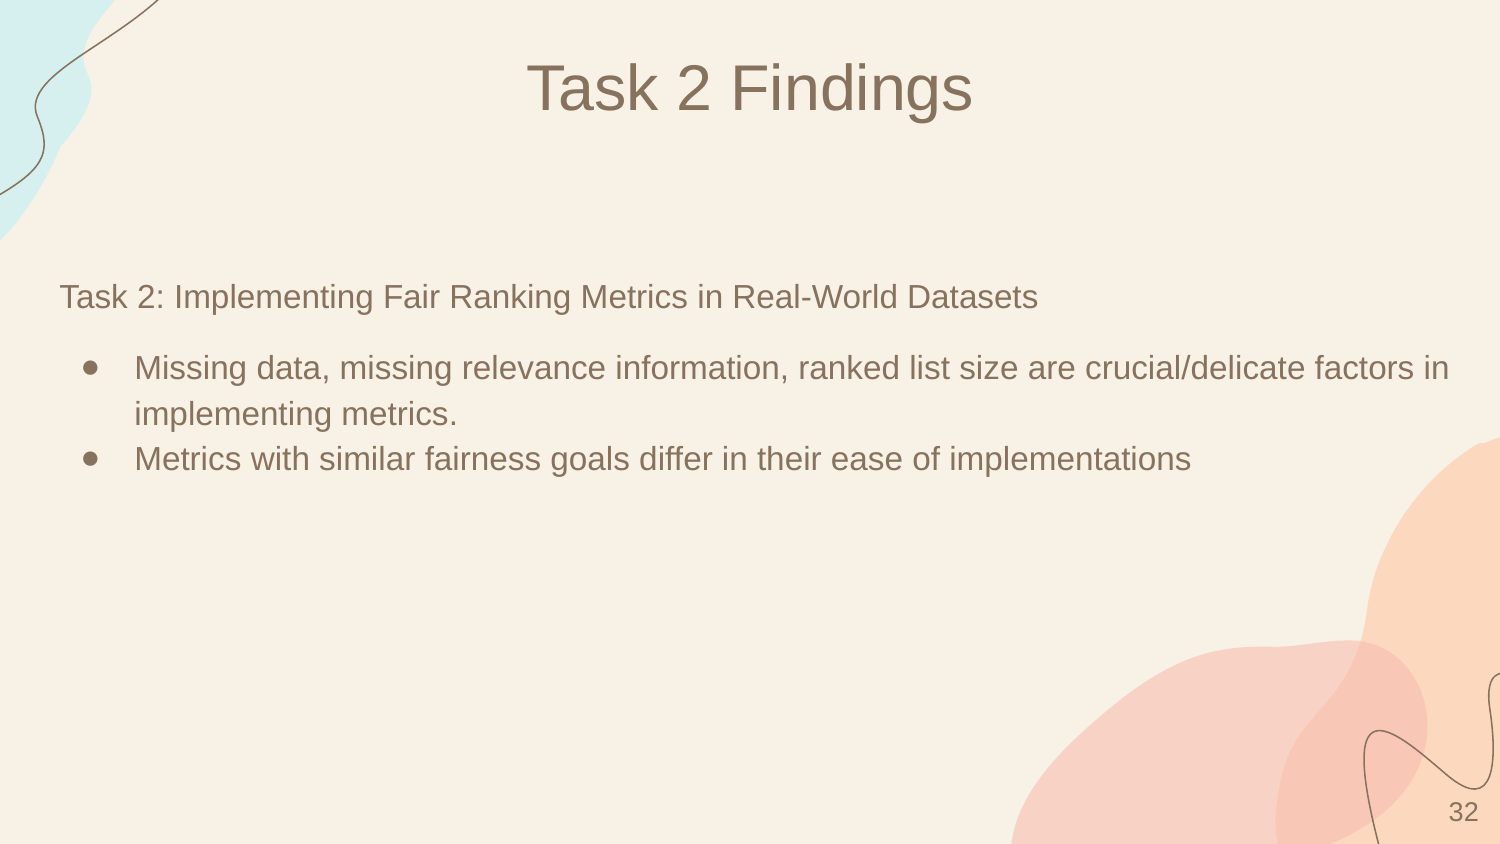

# Task 2 Findings

Task 2: Implementing Fair Ranking Metrics in Real-World Datasets
Missing data, missing relevance information, ranked list size are crucial/delicate factors in implementing metrics.
Metrics with similar fairness goals differ in their ease of implementations

32